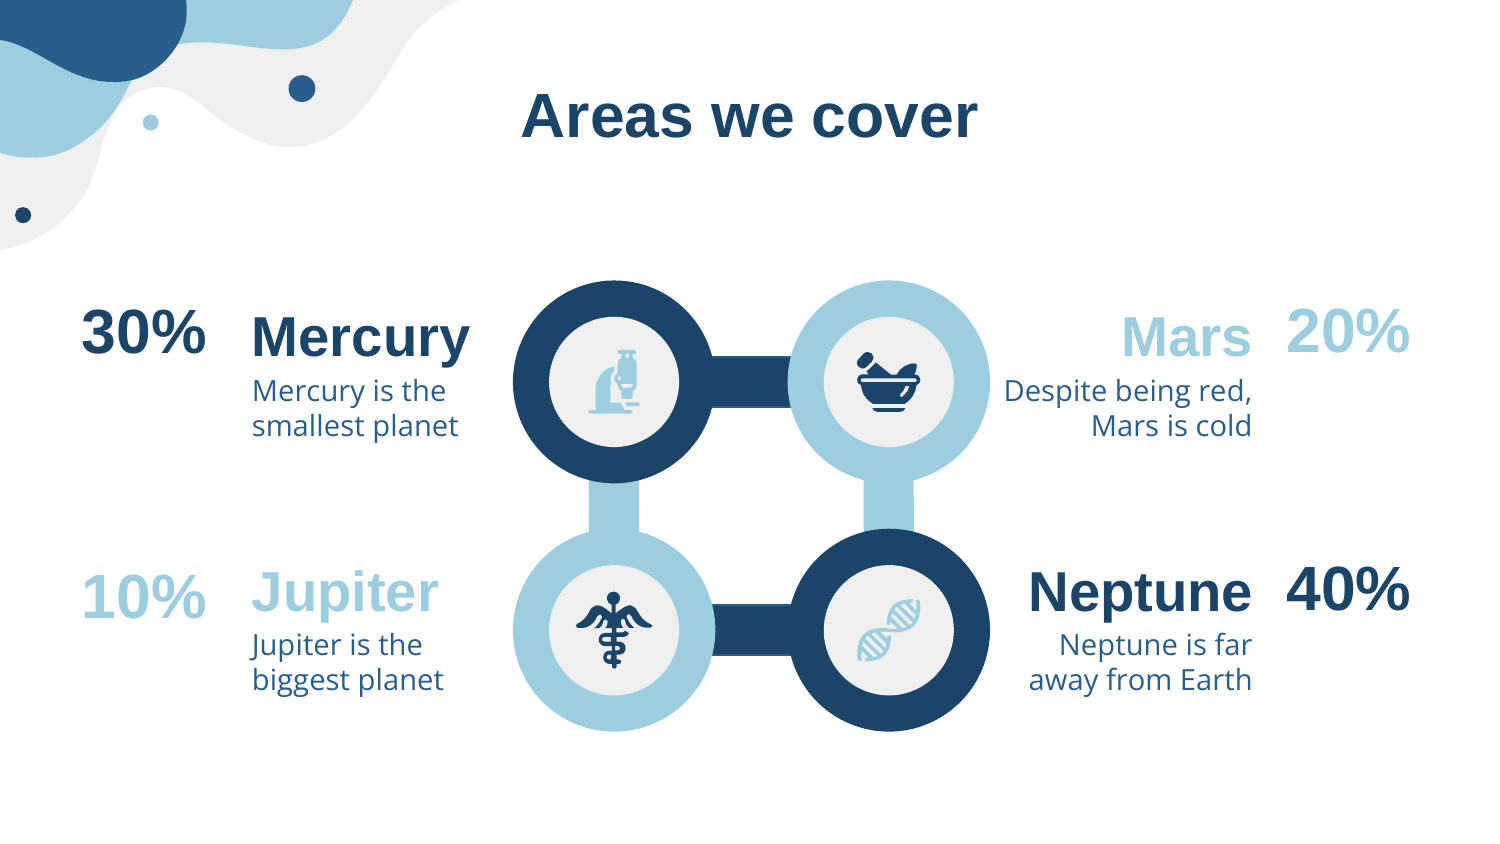

# Areas we cover
20%
30%

Mercury
Mars
Mercury is the smallest planet
Despite being red, Mars is cold
40%
10%
Jupiter
Neptune
Jupiter is the biggest planet
Neptune is far away from Earth